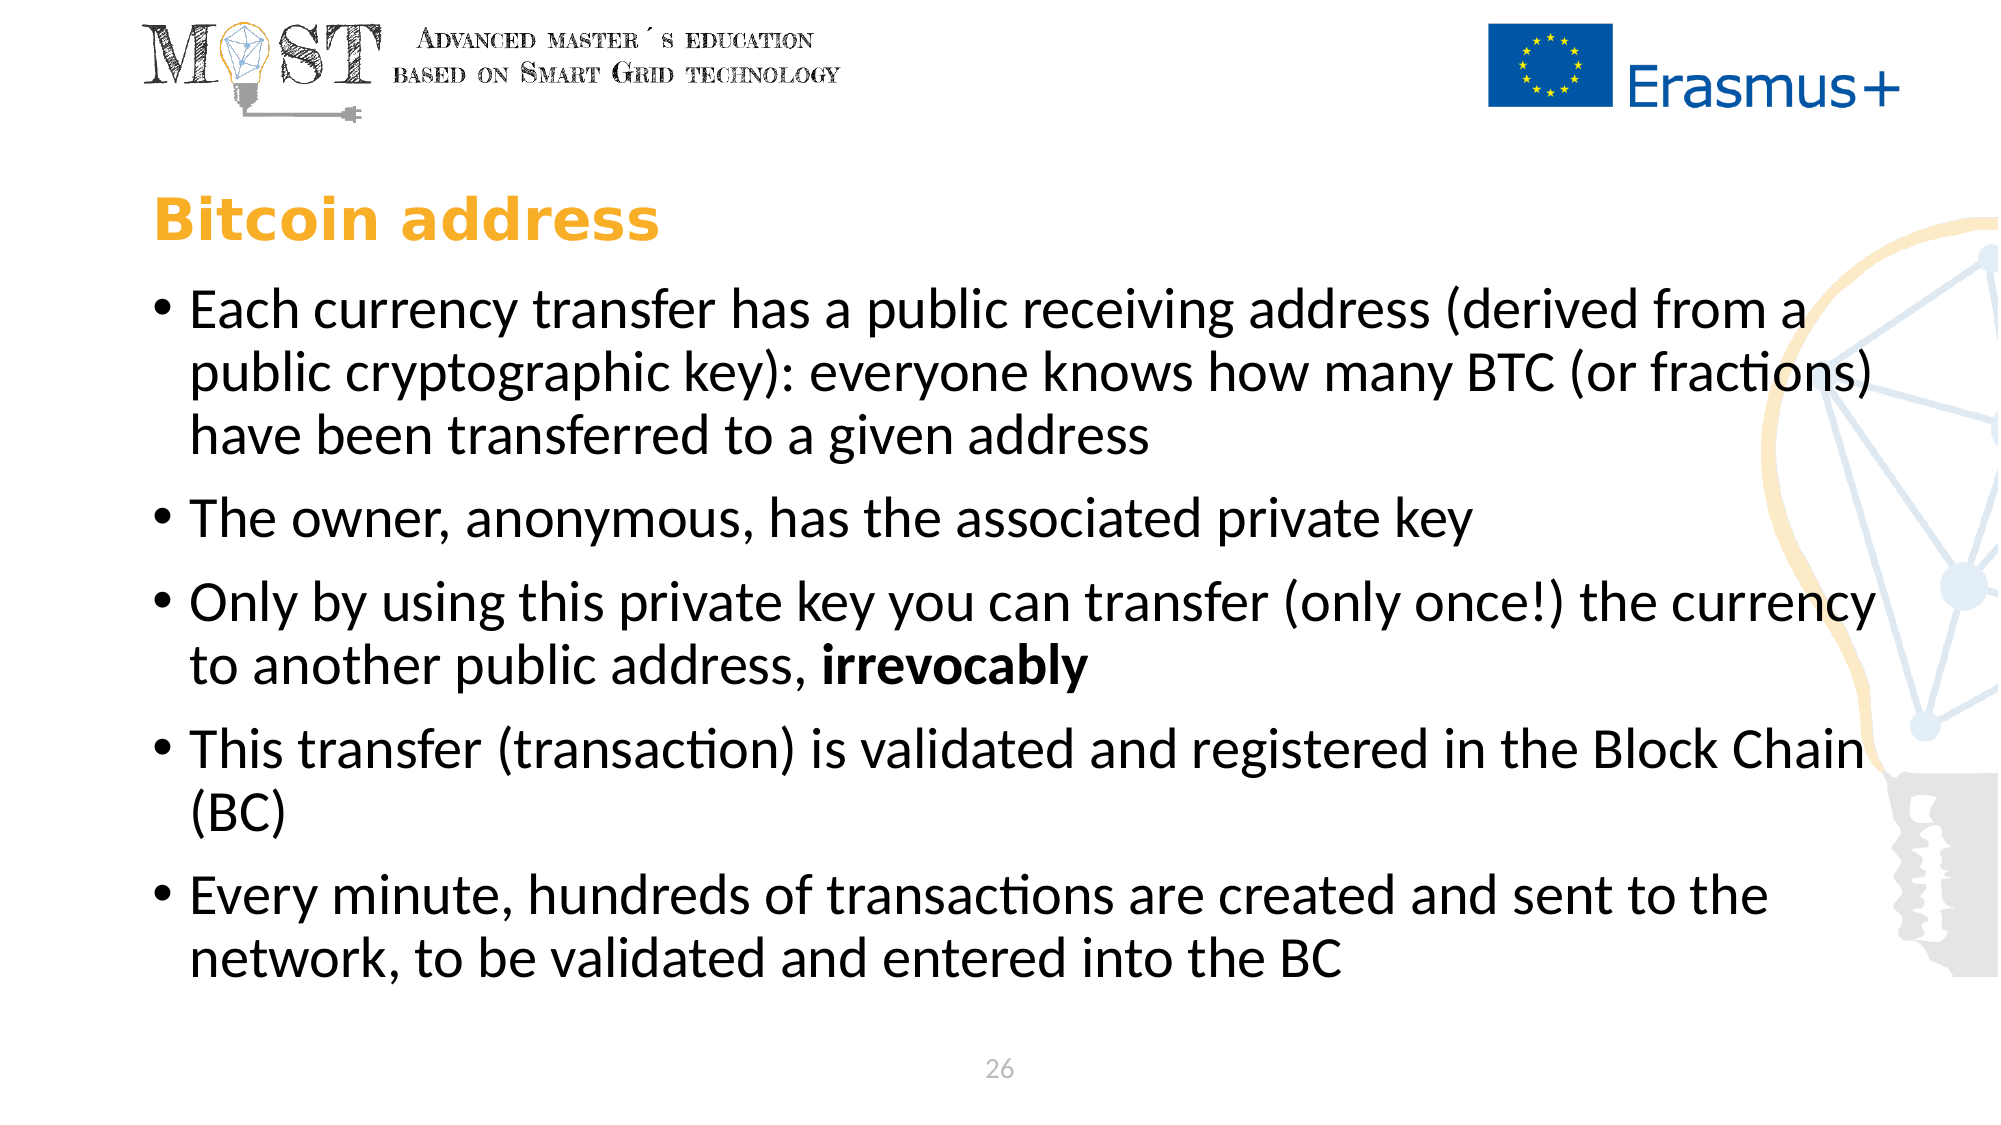

# Bitcoin address
Each currency transfer has a public receiving address (derived from a public cryptographic key): everyone knows how many BTC (or fractions) have been transferred to a given address
The owner, anonymous, has the associated private key
Only by using this private key you can transfer (only once!) the currency to another public address, irrevocably
This transfer (transaction) is validated and registered in the Block Chain (BC)
Every minute, hundreds of transactions are created and sent to the network, to be validated and entered into the BC
26